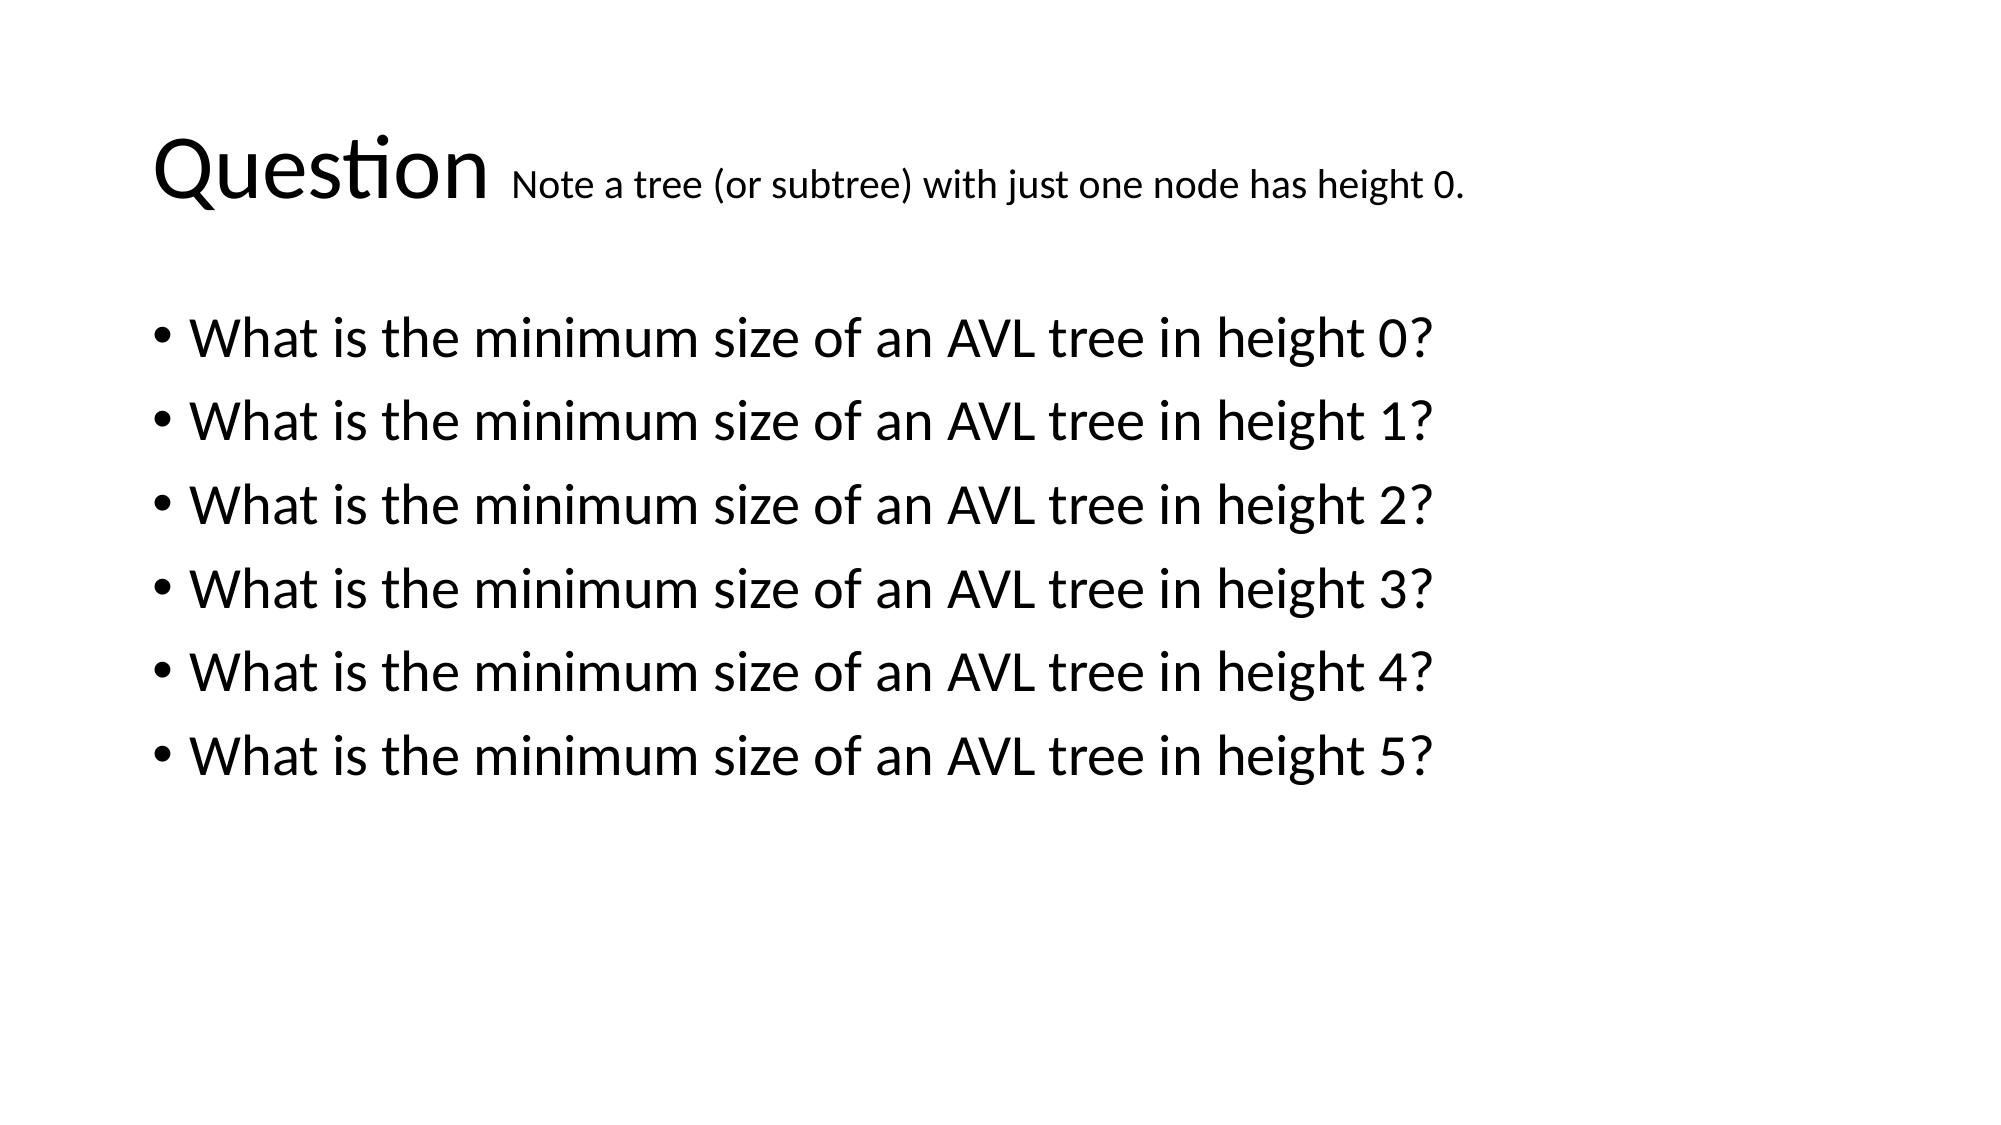

# Question Note a tree (or subtree) with just one node has height 0.
What is the minimum size of an AVL tree in height 0?
What is the minimum size of an AVL tree in height 1?
What is the minimum size of an AVL tree in height 2?
What is the minimum size of an AVL tree in height 3?
What is the minimum size of an AVL tree in height 4?
What is the minimum size of an AVL tree in height 5?